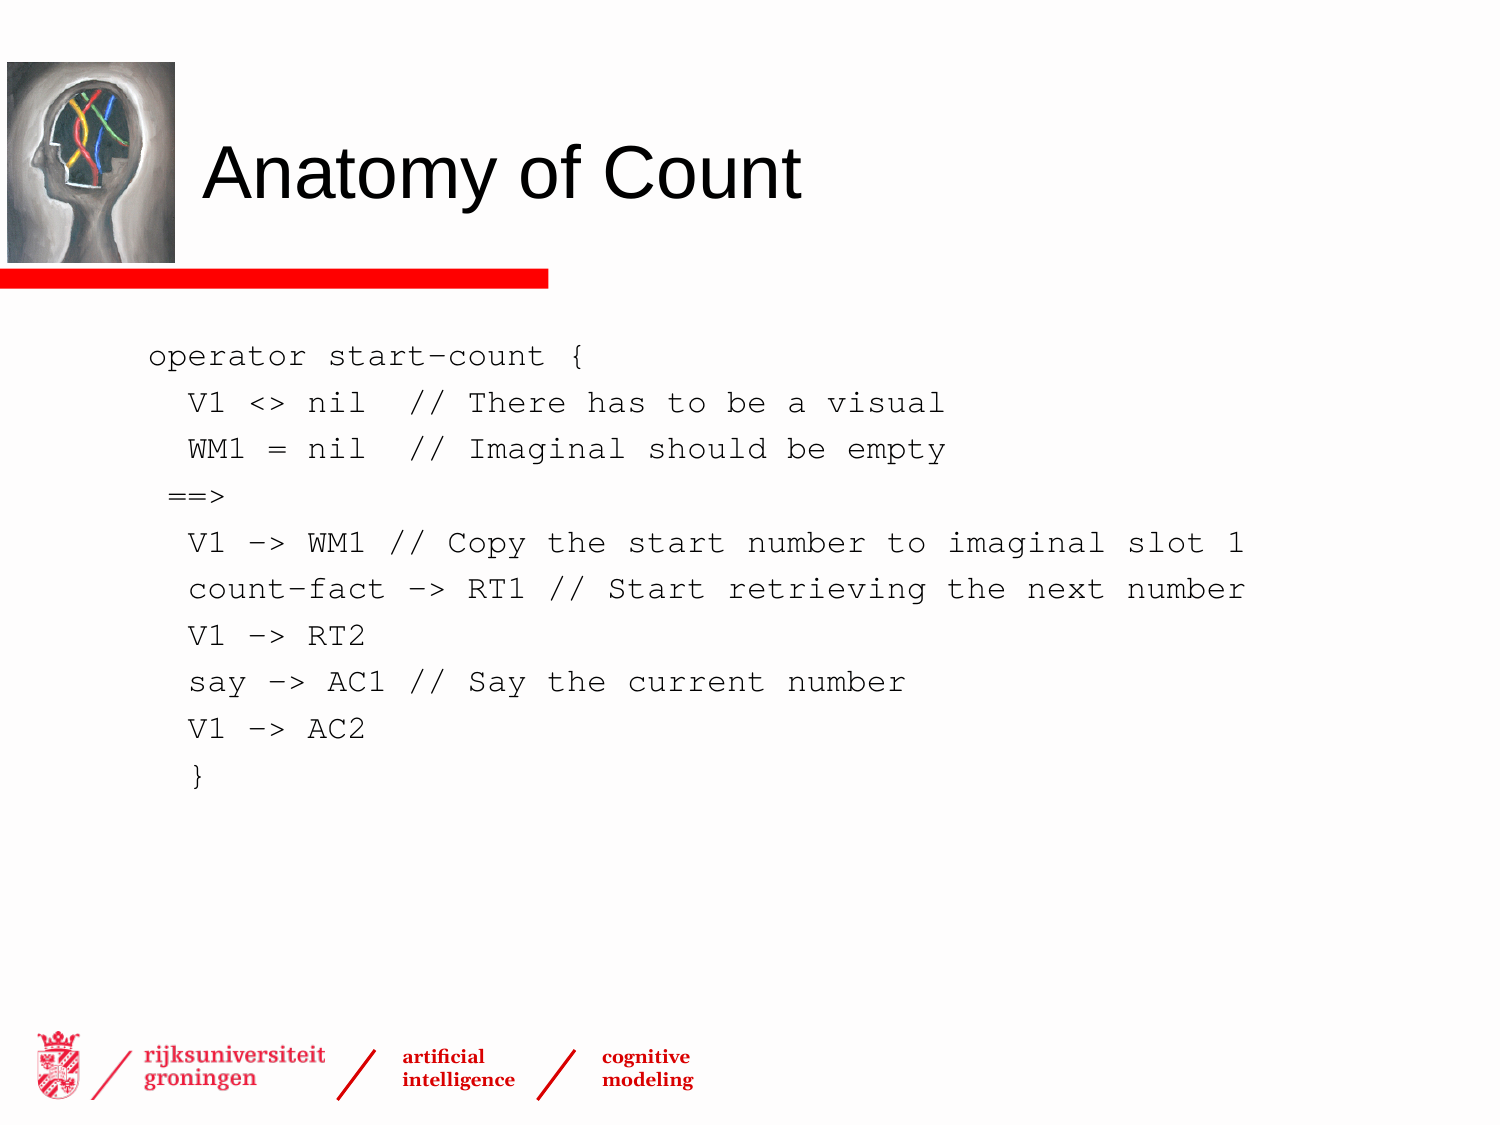

# Anatomy of Count
 operator start-count {
   V1 <> nil  // There has to be a visual
   WM1 = nil  // Imaginal should be empty
  ==>
   V1 -> WM1 // Copy the start number to imaginal slot 1
   count-fact -> RT1 // Start retrieving the next number
   V1 -> RT2
   say -> AC1 // Say the current number
   V1 -> AC2
   }